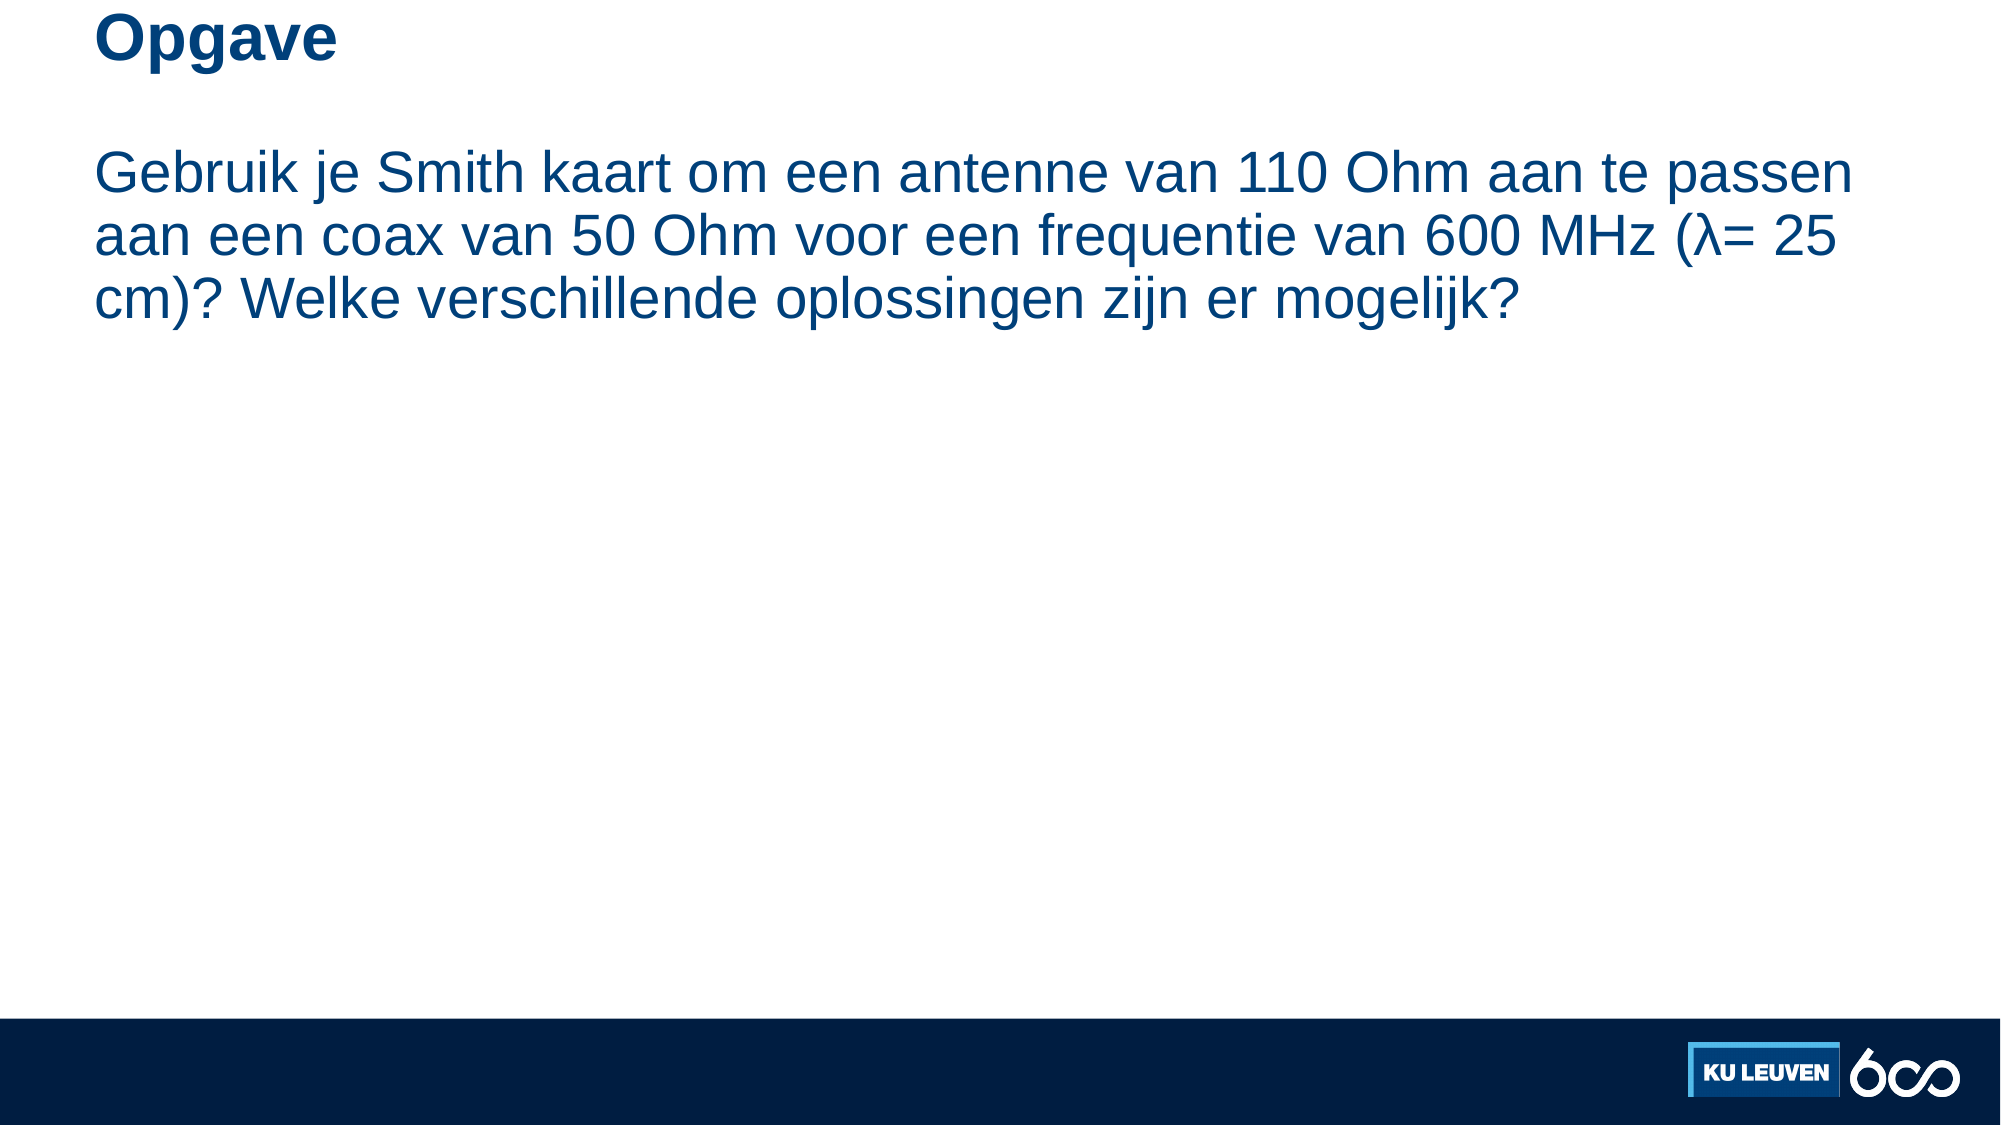

# Opgave
Gebruik je Smith kaart om een antenne van 110 Ohm aan te passen aan een coax van 50 Ohm voor een frequentie van 600 MHz (λ= 25 cm)? Welke verschillende oplossingen zijn er mogelijk?